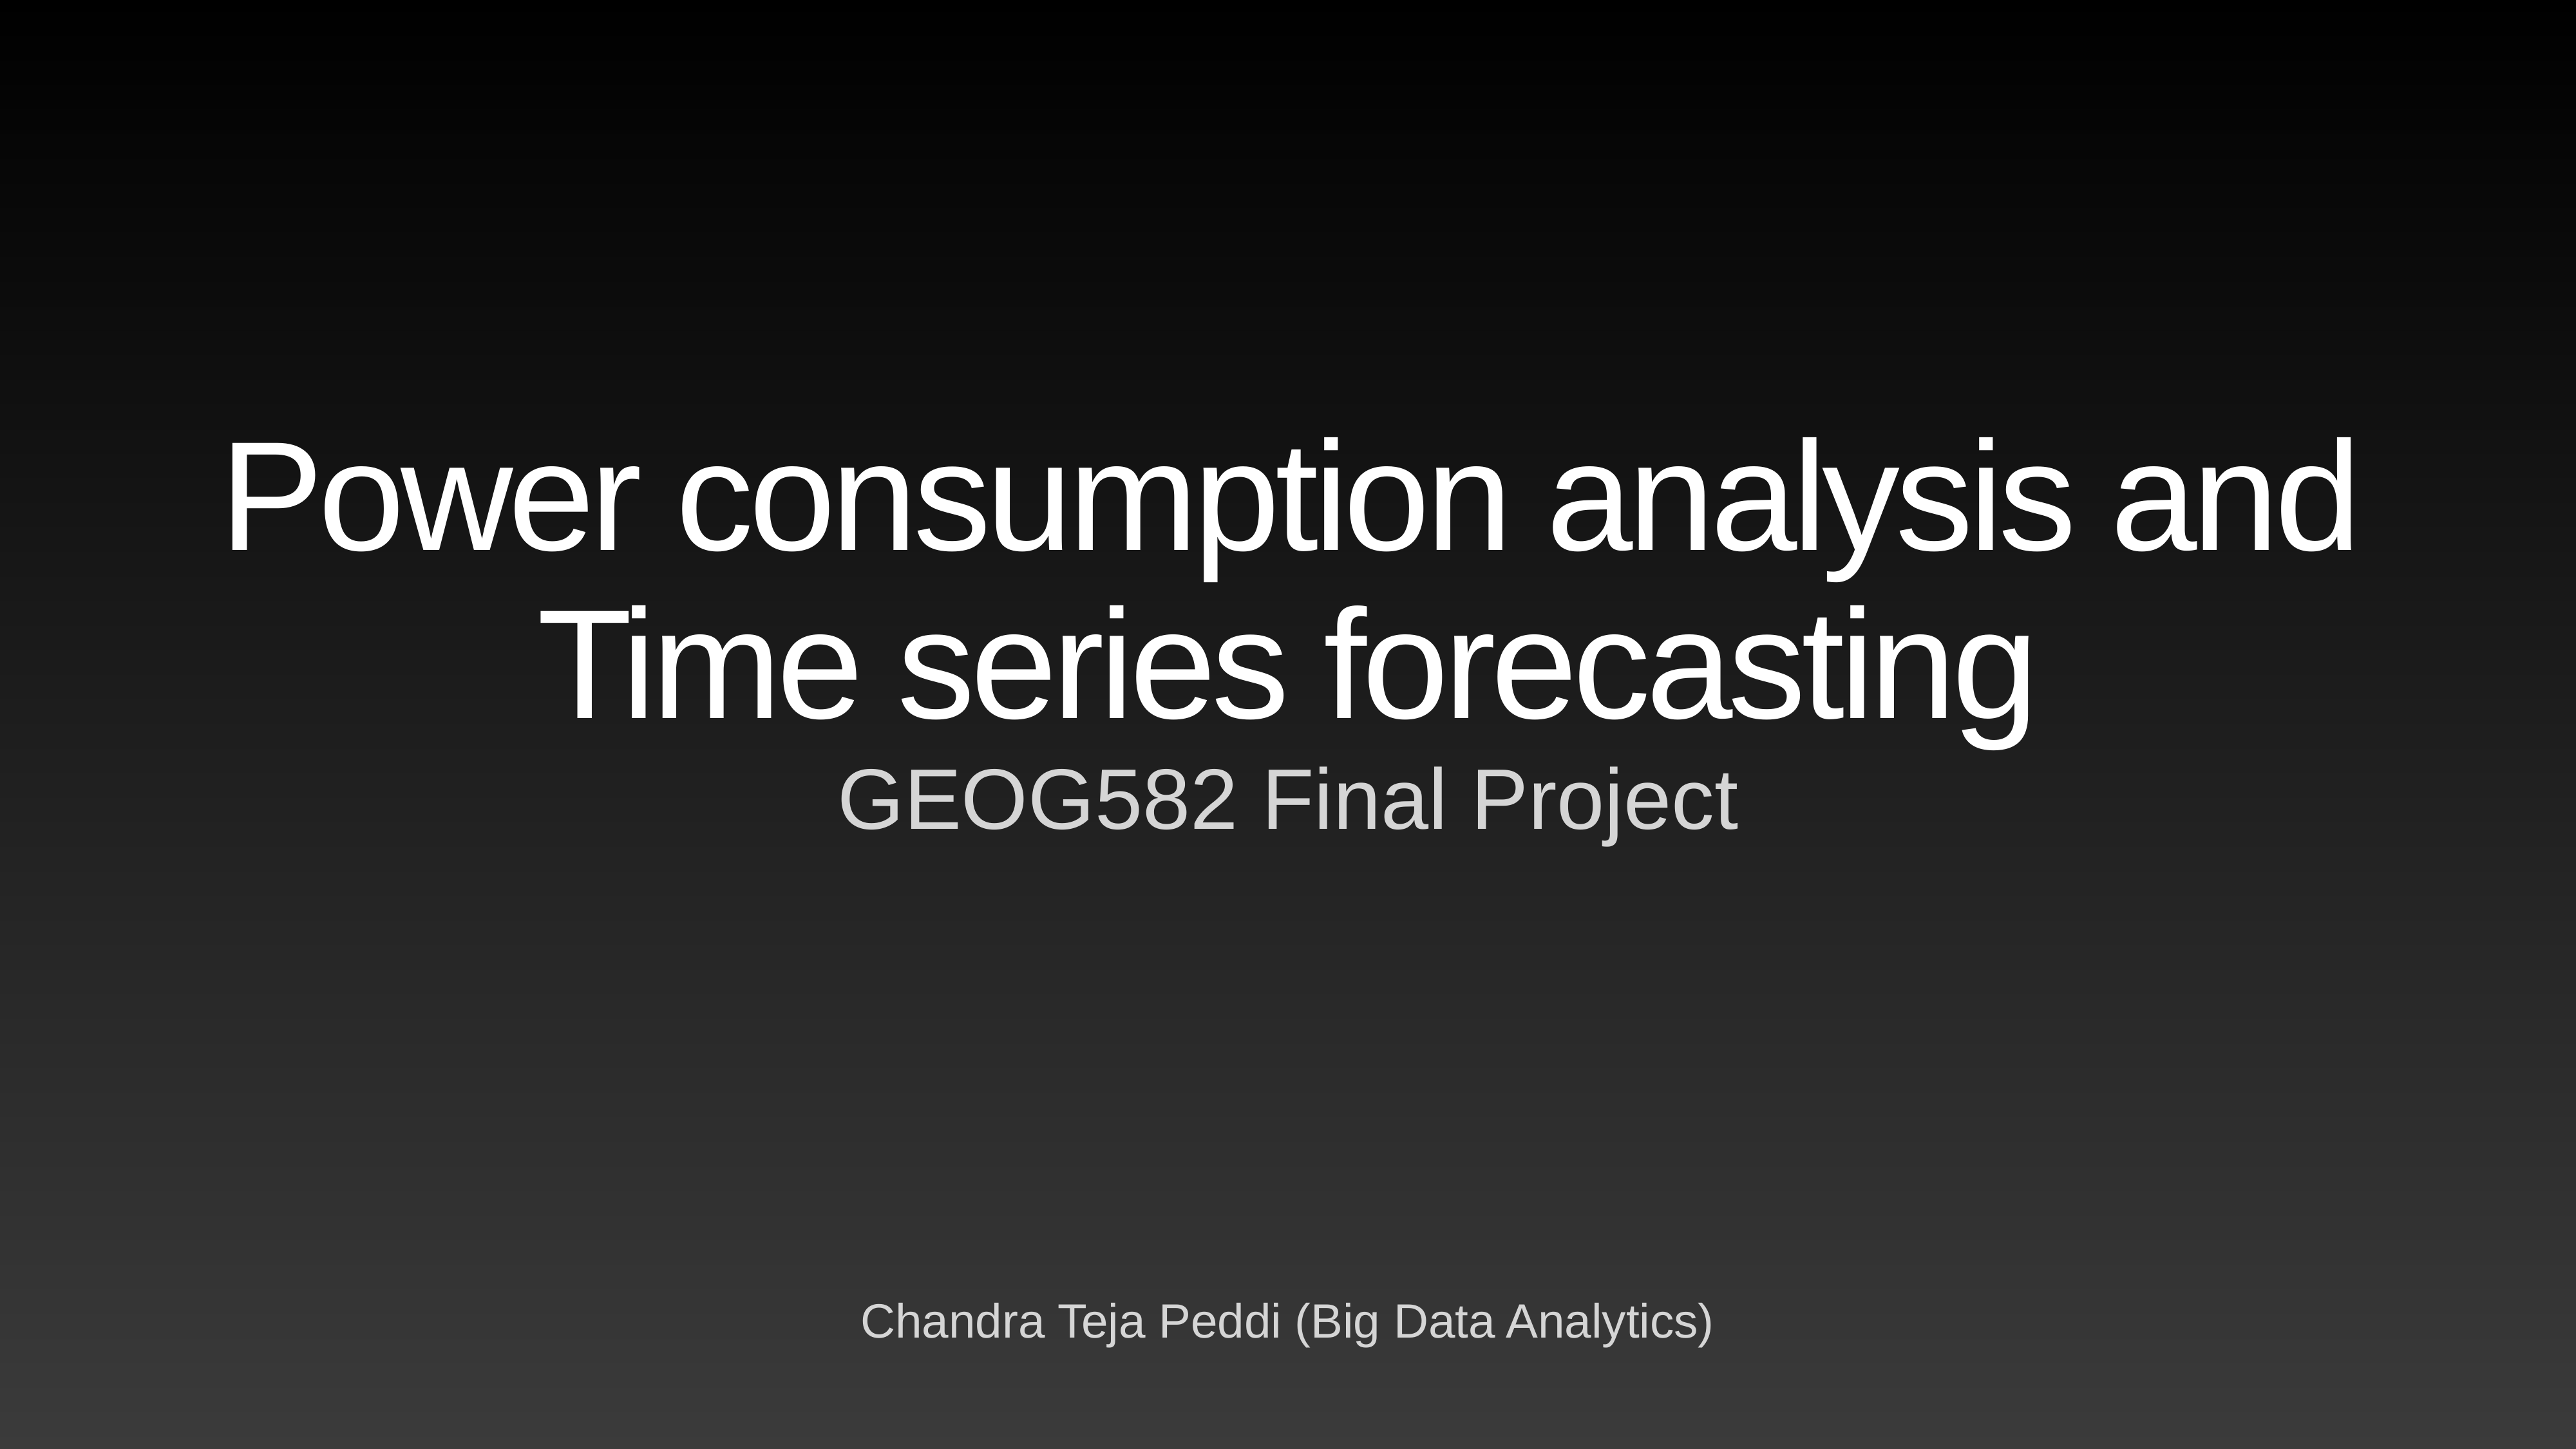

# Power consumption analysis and Time series forecasting
GEOG582 Final Project
Chandra Teja Peddi (Big Data Analytics)